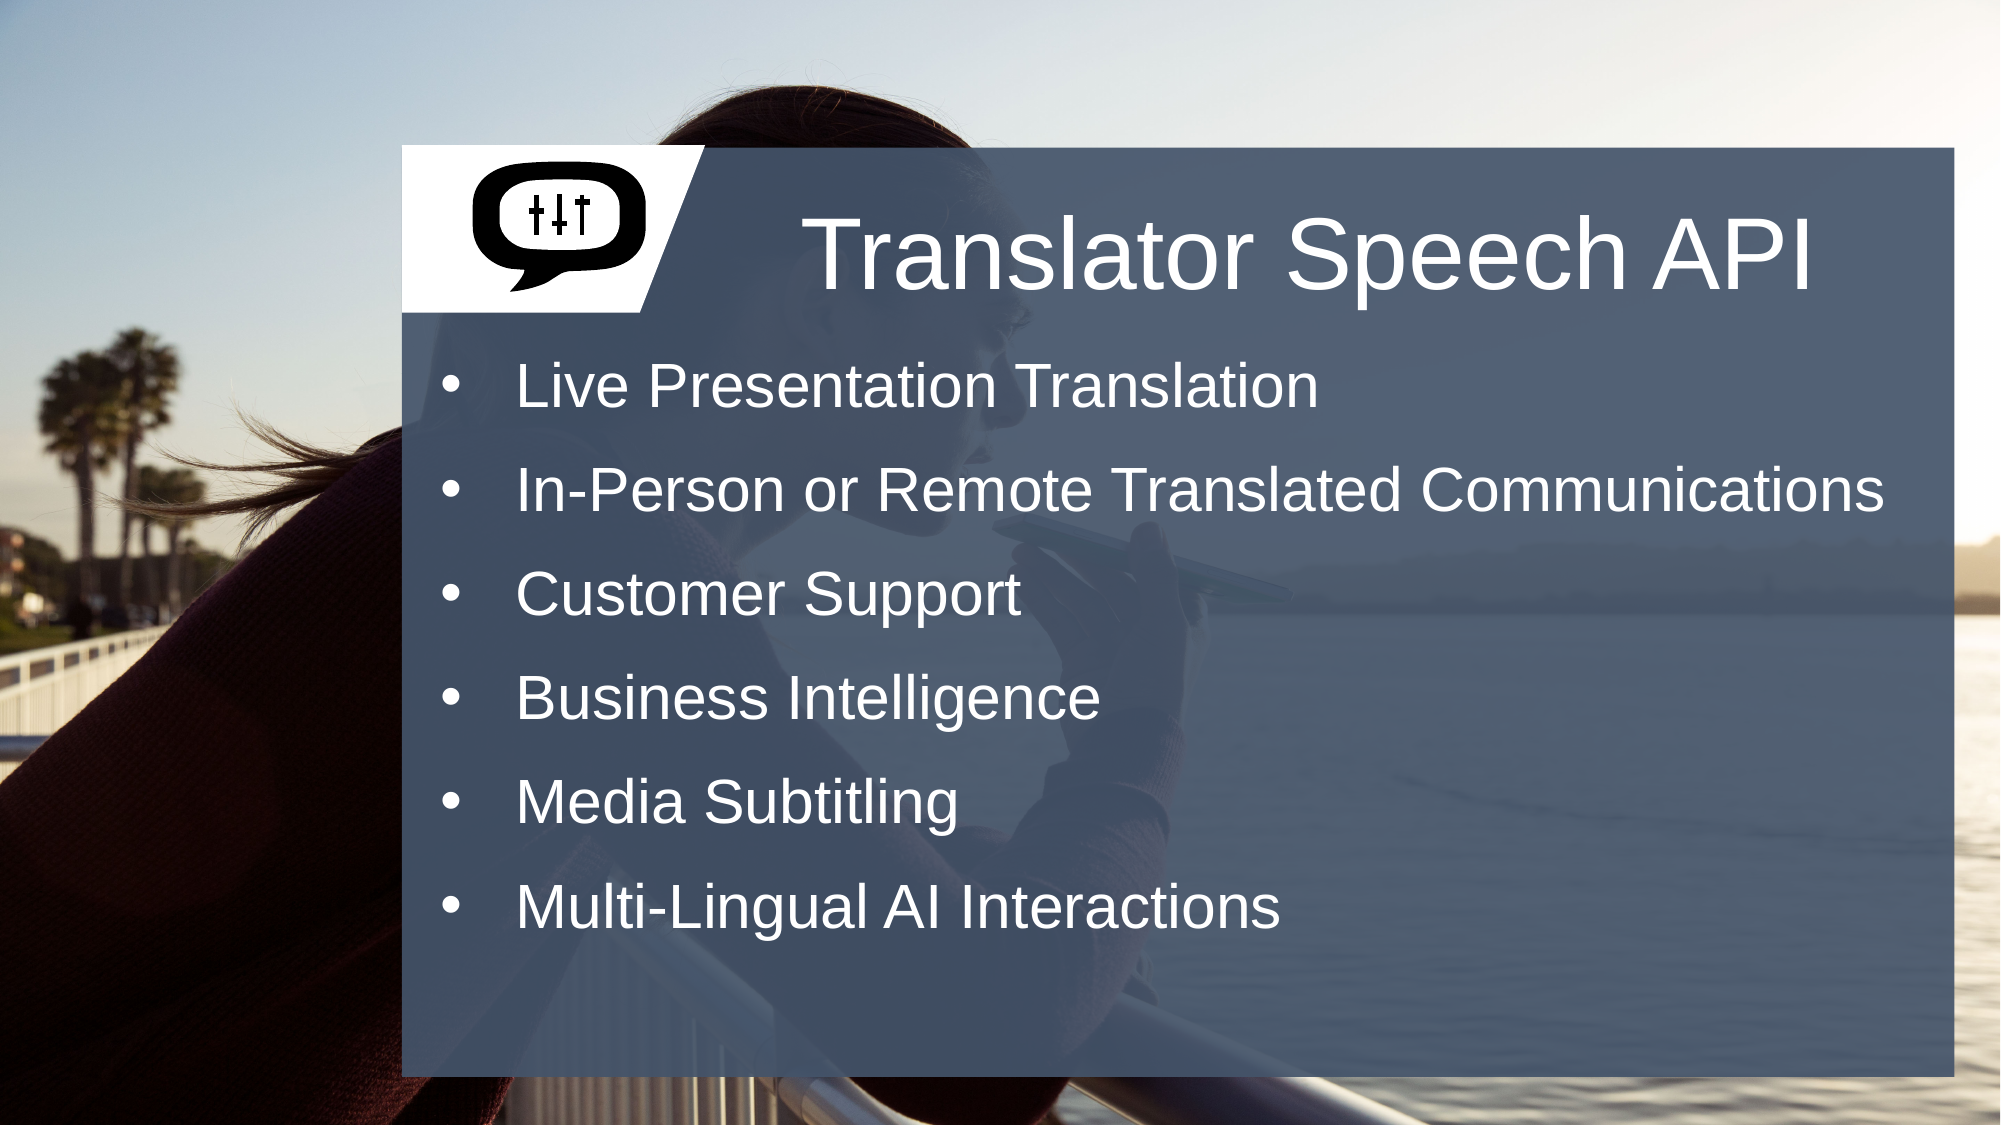

Translator Speech API

Live Presentation Translation
In-Person or Remote Translated Communications
Customer Support
Business Intelligence
Media Subtitling
Multi-Lingual AI Interactions